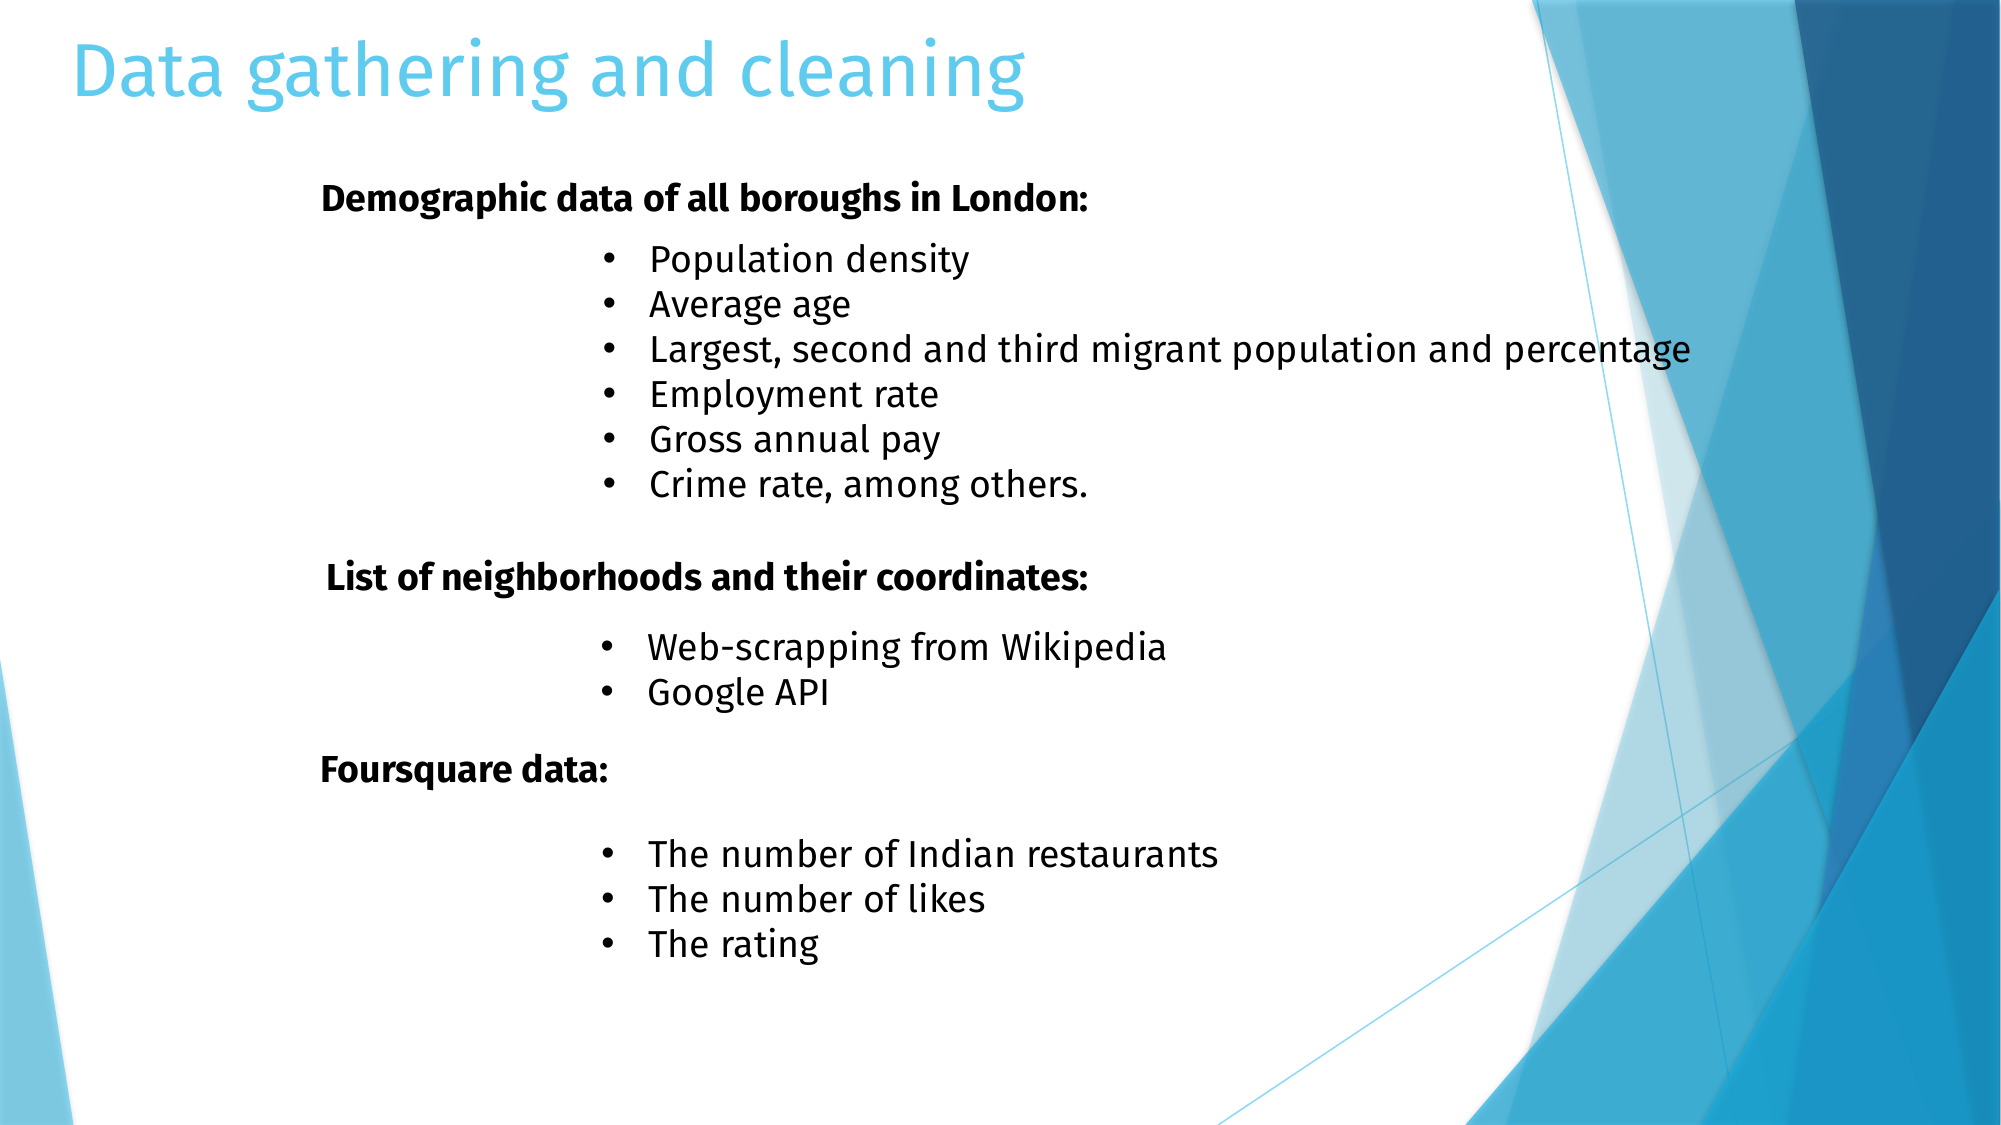

# Data gathering and cleaning
Demographic data of all boroughs in London:
Population density
Average age
Largest, second and third migrant population and percentage
Employment rate
Gross annual pay
Crime rate, among others.
List of neighborhoods and their coordinates:
Web-scrapping from Wikipedia
Google API
Foursquare data:
The number of Indian restaurants
The number of likes
The rating